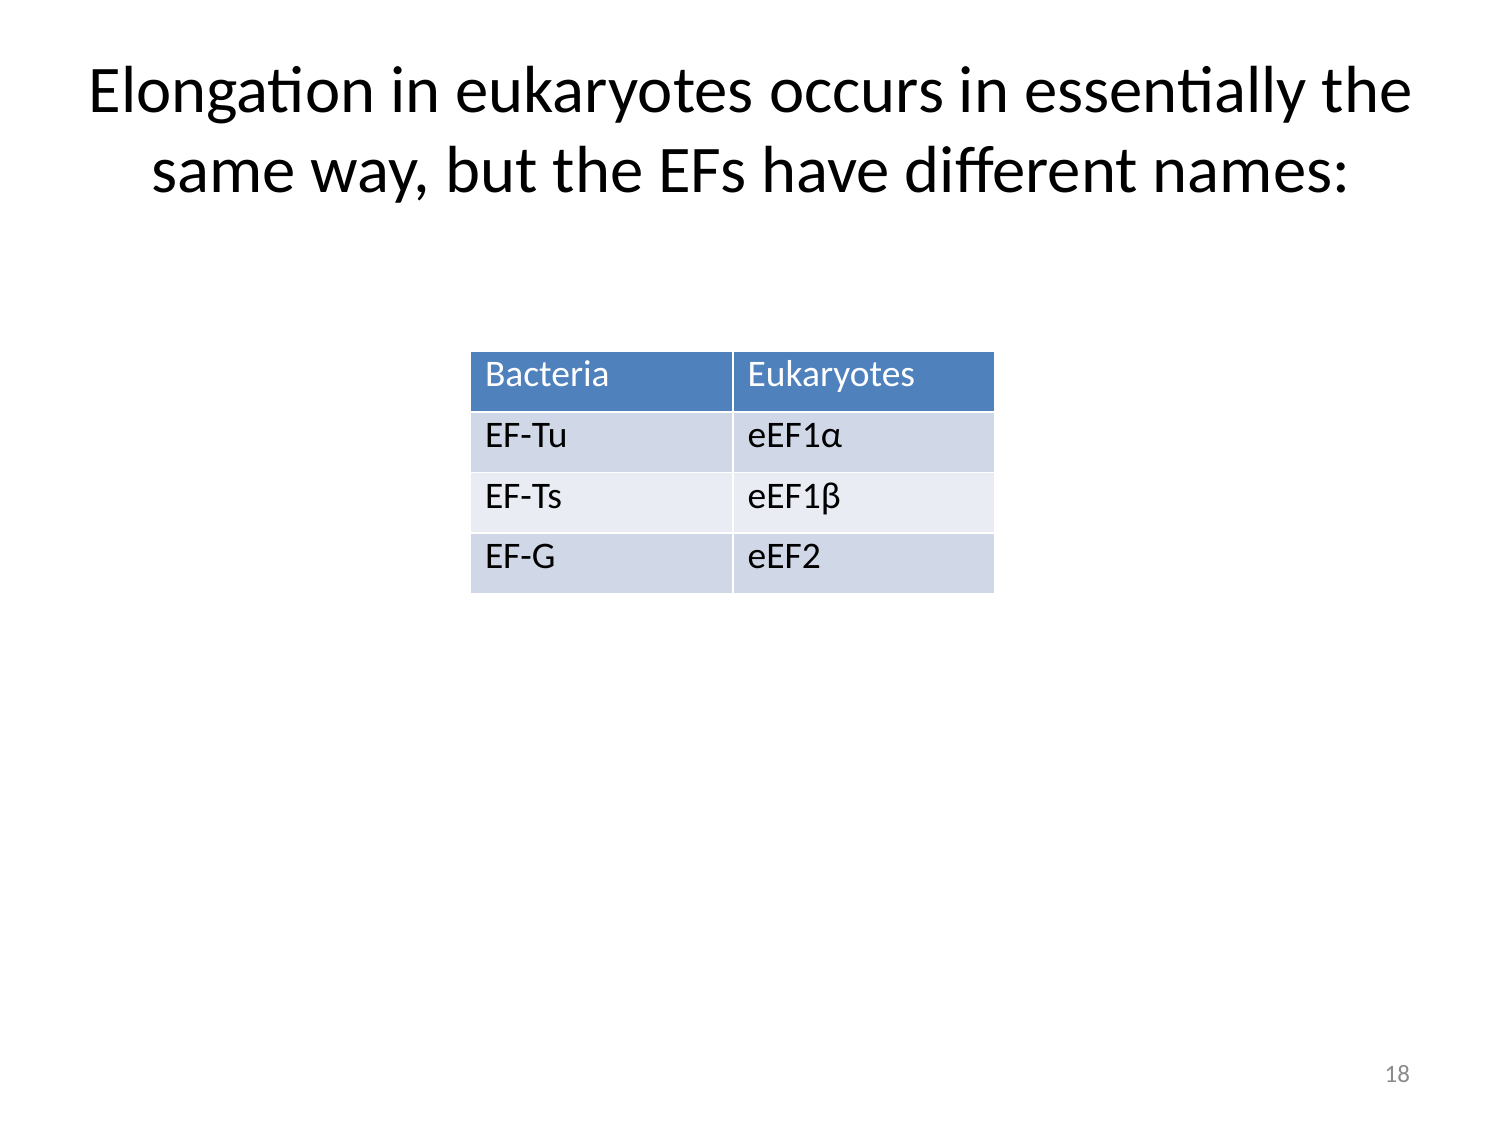

Elongation in eukaryotes occurs in essentially the same way, but the EFs have different names:
| Bacteria | Eukaryotes |
| --- | --- |
| EF-Tu | eEF1α |
| EF-Ts | eEF1β |
| EF-G | eEF2 |
18